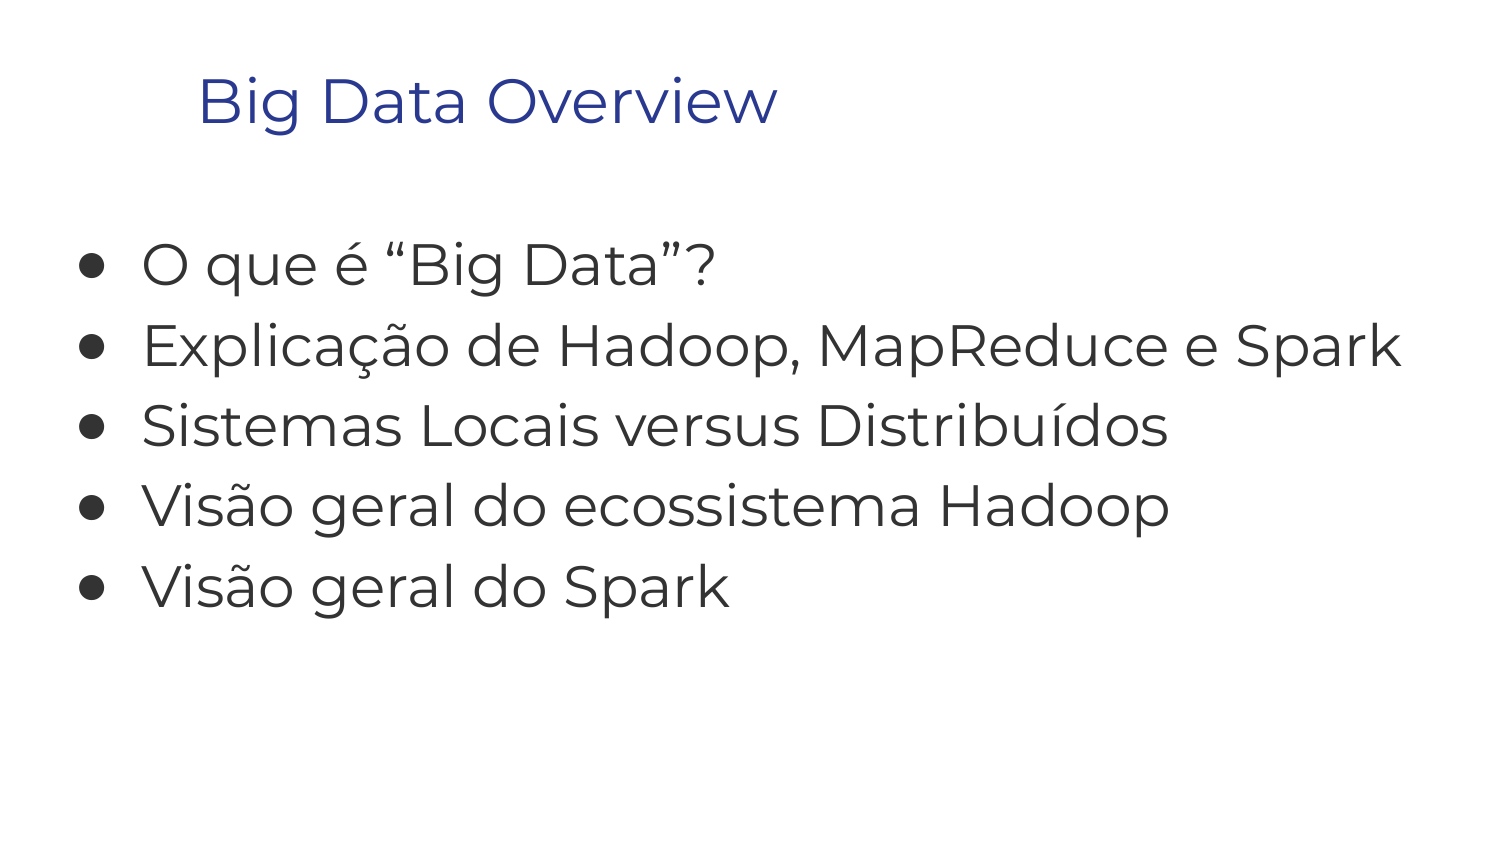

Big Data Overview
O que é “Big Data”?
Explicação de Hadoop, MapReduce e Spark
Sistemas Locais versus Distribuídos
Visão geral do ecossistema Hadoop
Visão geral do Spark